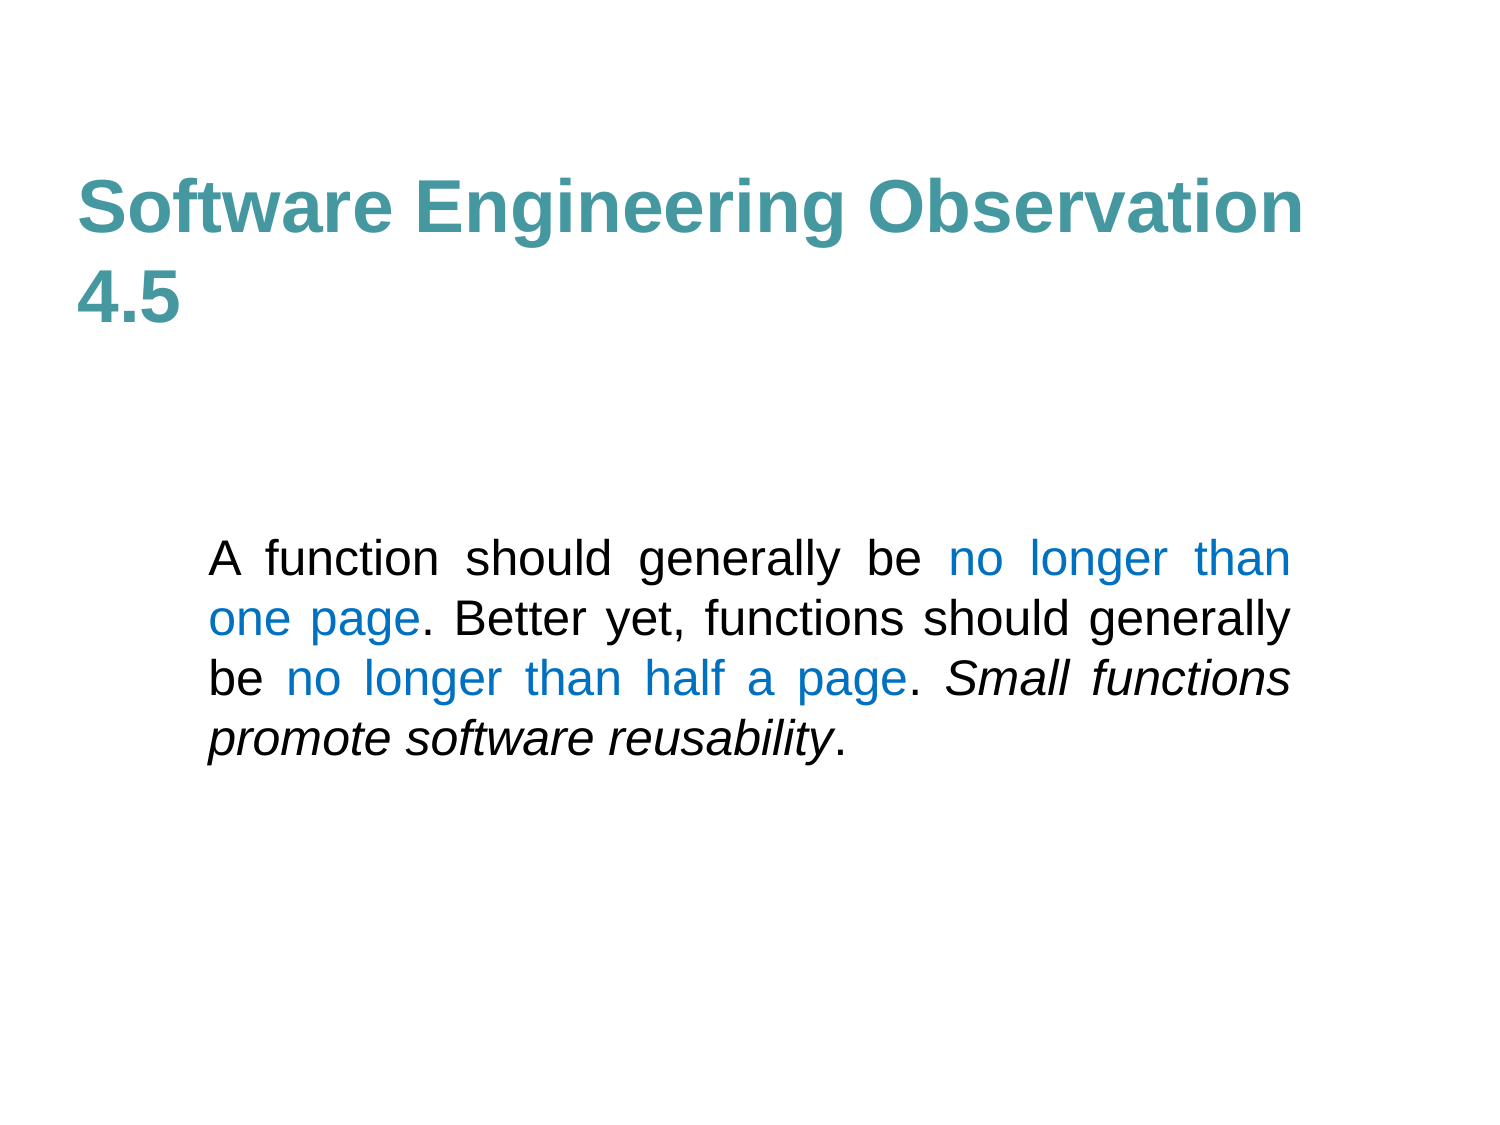

# Software Engineering Observation 4.5
A function should generally be no longer than one page. Better yet, functions should generally be no longer than half a page. Small functions promote software reusability.